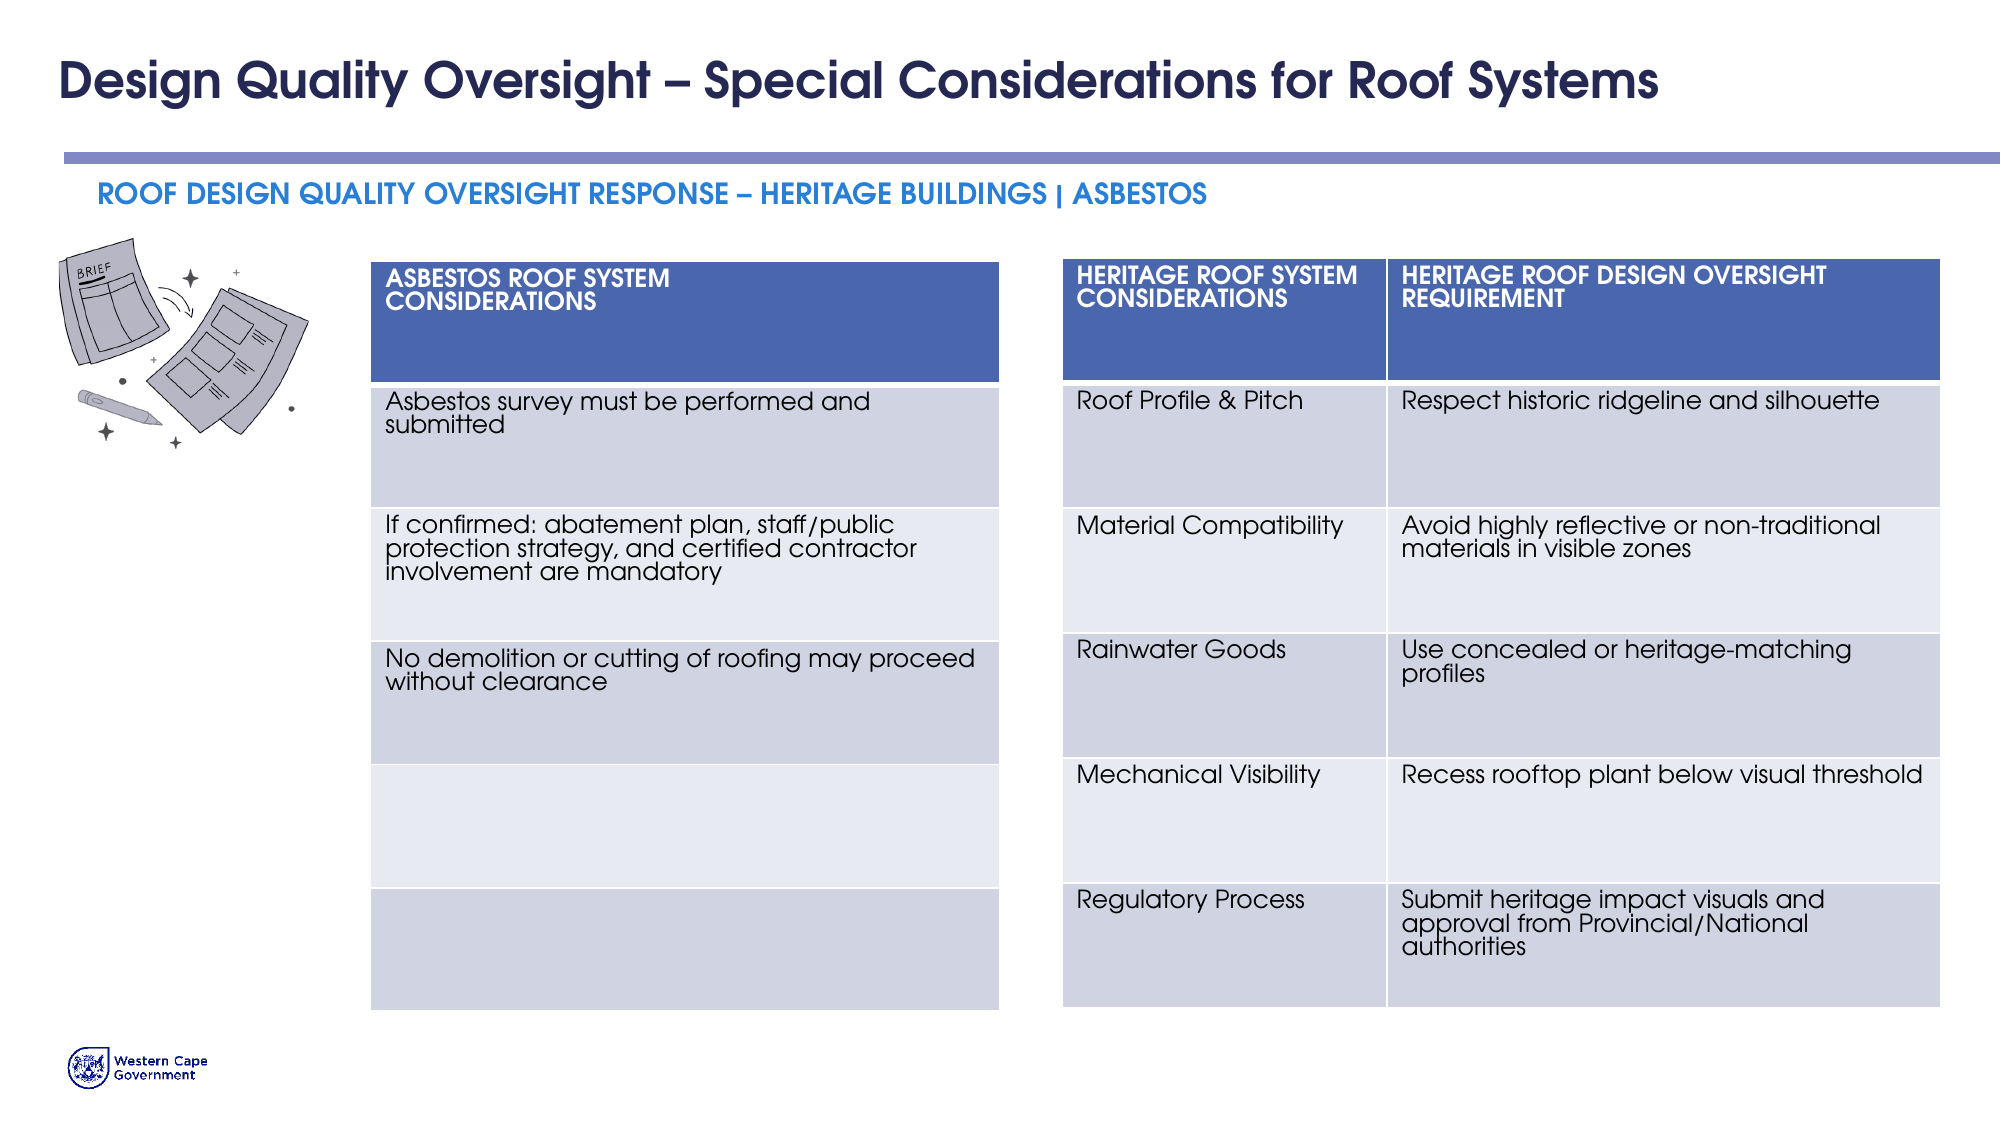

# Design Quality Oversight – Special Considerations for Roof Systems
ROOF DESIGN QUALITY OVERSIGHT RESPONSE – HERITAGE BUILDINGS | ASBESTOS

| HERITAGE ROOF SYSTEM CONSIDERATIONS | HERITAGE ROOF DESIGN OVERSIGHT REQUIREMENT |
| --- | --- |
| Roof Profile & Pitch | Respect historic ridgeline and silhouette |
| Material Compatibility | Avoid highly reflective or non-traditional materials in visible zones |
| Rainwater Goods | Use concealed or heritage-matching profiles |
| Mechanical Visibility | Recess rooftop plant below visual threshold |
| Regulatory Process | Submit heritage impact visuals and approval from Provincial/National authorities |
| ASBESTOS ROOF SYSTEM CONSIDERATIONS |
| --- |
| Asbestos survey must be performed and submitted |
| If confirmed: abatement plan, staff/public protection strategy, and certified contractor involvement are mandatory |
| No demolition or cutting of roofing may proceed without clearance |
|  |
|  |